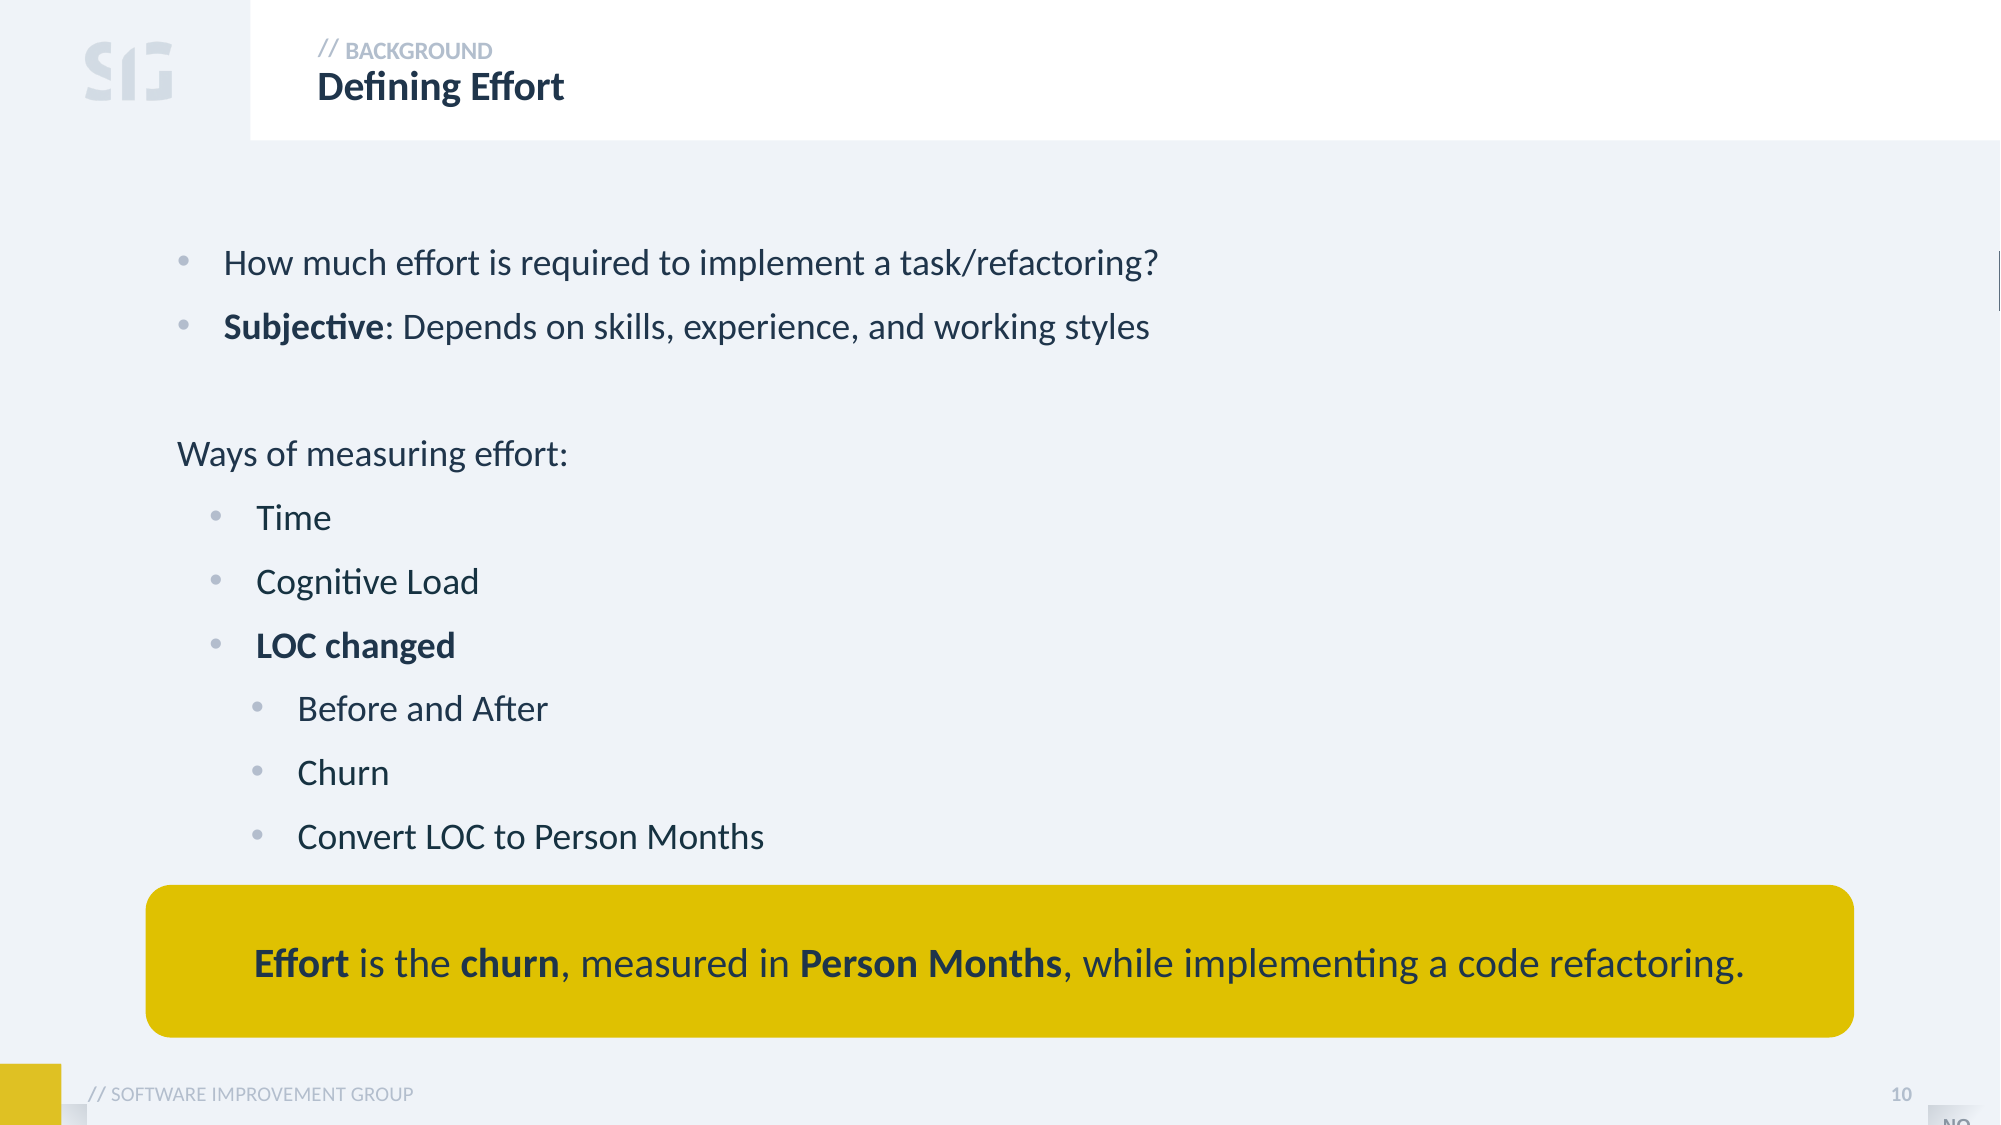

Background
# Defining Effort
How much effort is required to implement a task/refactoring?
Subjective: Depends on skills, experience, and working styles

Ways of measuring effort:
Time
Cognitive Load
LOC changed
Before and After
Churn
Convert LOC to Person Months
Effort is the churn, measured in Person Months, while implementing a code refactoring.

10